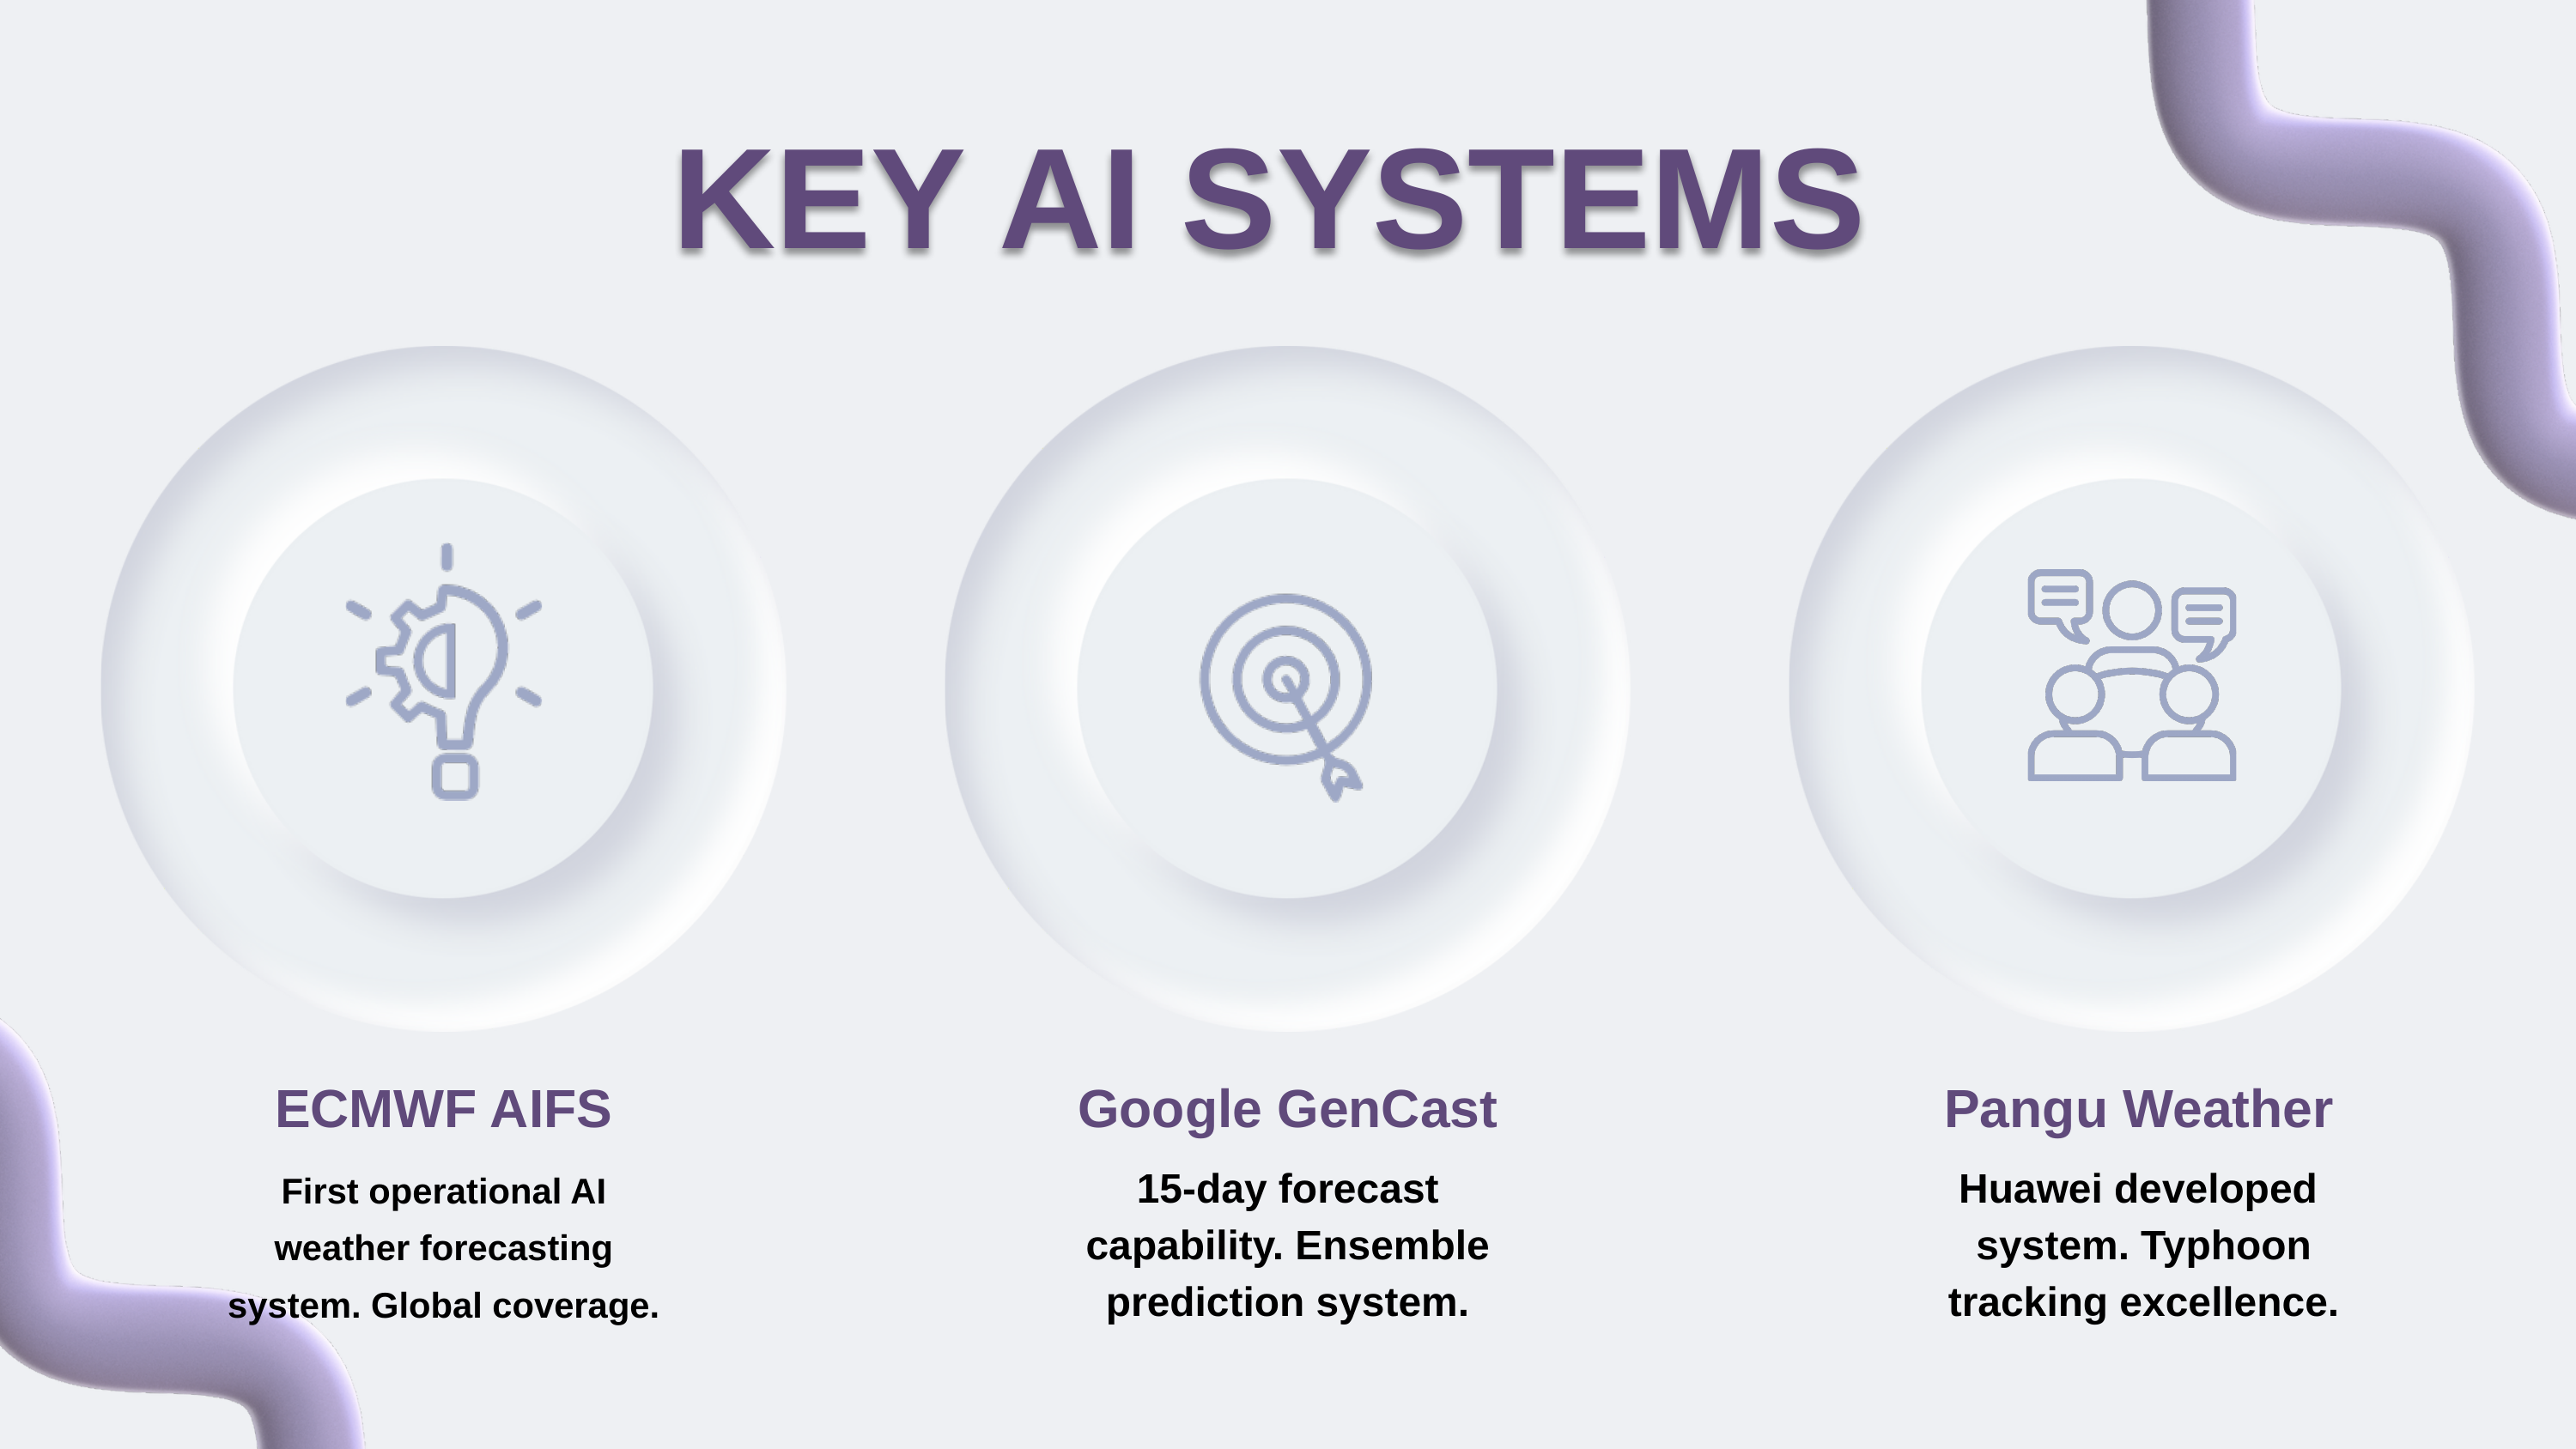

KEY AI SYSTEMS

ECMWF AIFS
Google GenCast
Pangu Weather
First operational AI weather forecasting system. Global coverage.
15-day forecast capability. Ensemble prediction system.
Huawei developed  system. Typhoon tracking excellence.